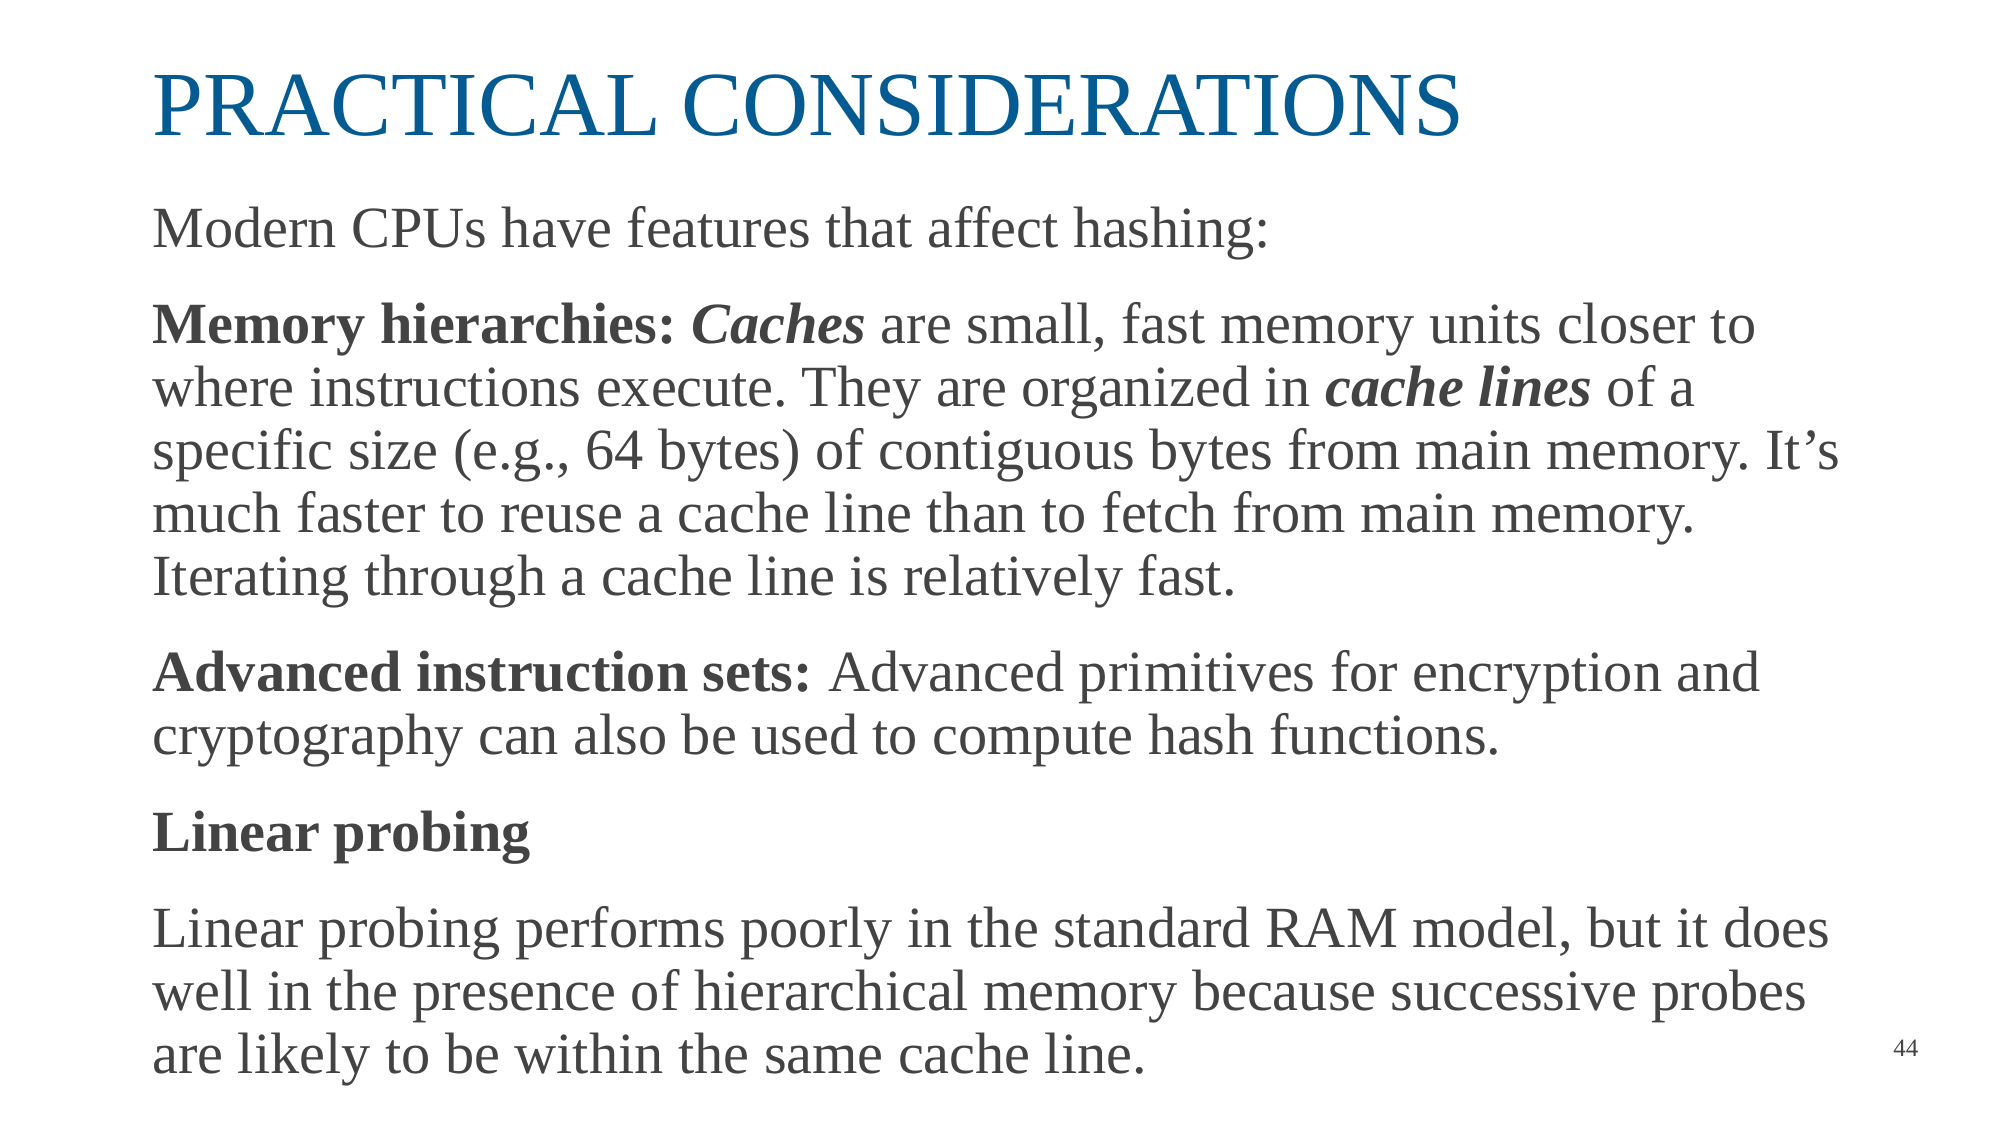

# PRACTICAL CONSIDERATIONS
Modern CPUs have features that affect hashing:
Memory hierarchies: Caches are small, fast memory units closer to where instructions execute. They are organized in cache lines of a specific size (e.g., 64 bytes) of contiguous bytes from main memory. It’s much faster to reuse a cache line than to fetch from main memory. Iterating through a cache line is relatively fast.
Advanced instruction sets: Advanced primitives for encryption and cryptography can also be used to compute hash functions.
Linear probing
Linear probing performs poorly in the standard RAM model, but it does well in the presence of hierarchical memory because successive probes are likely to be within the same cache line.
44